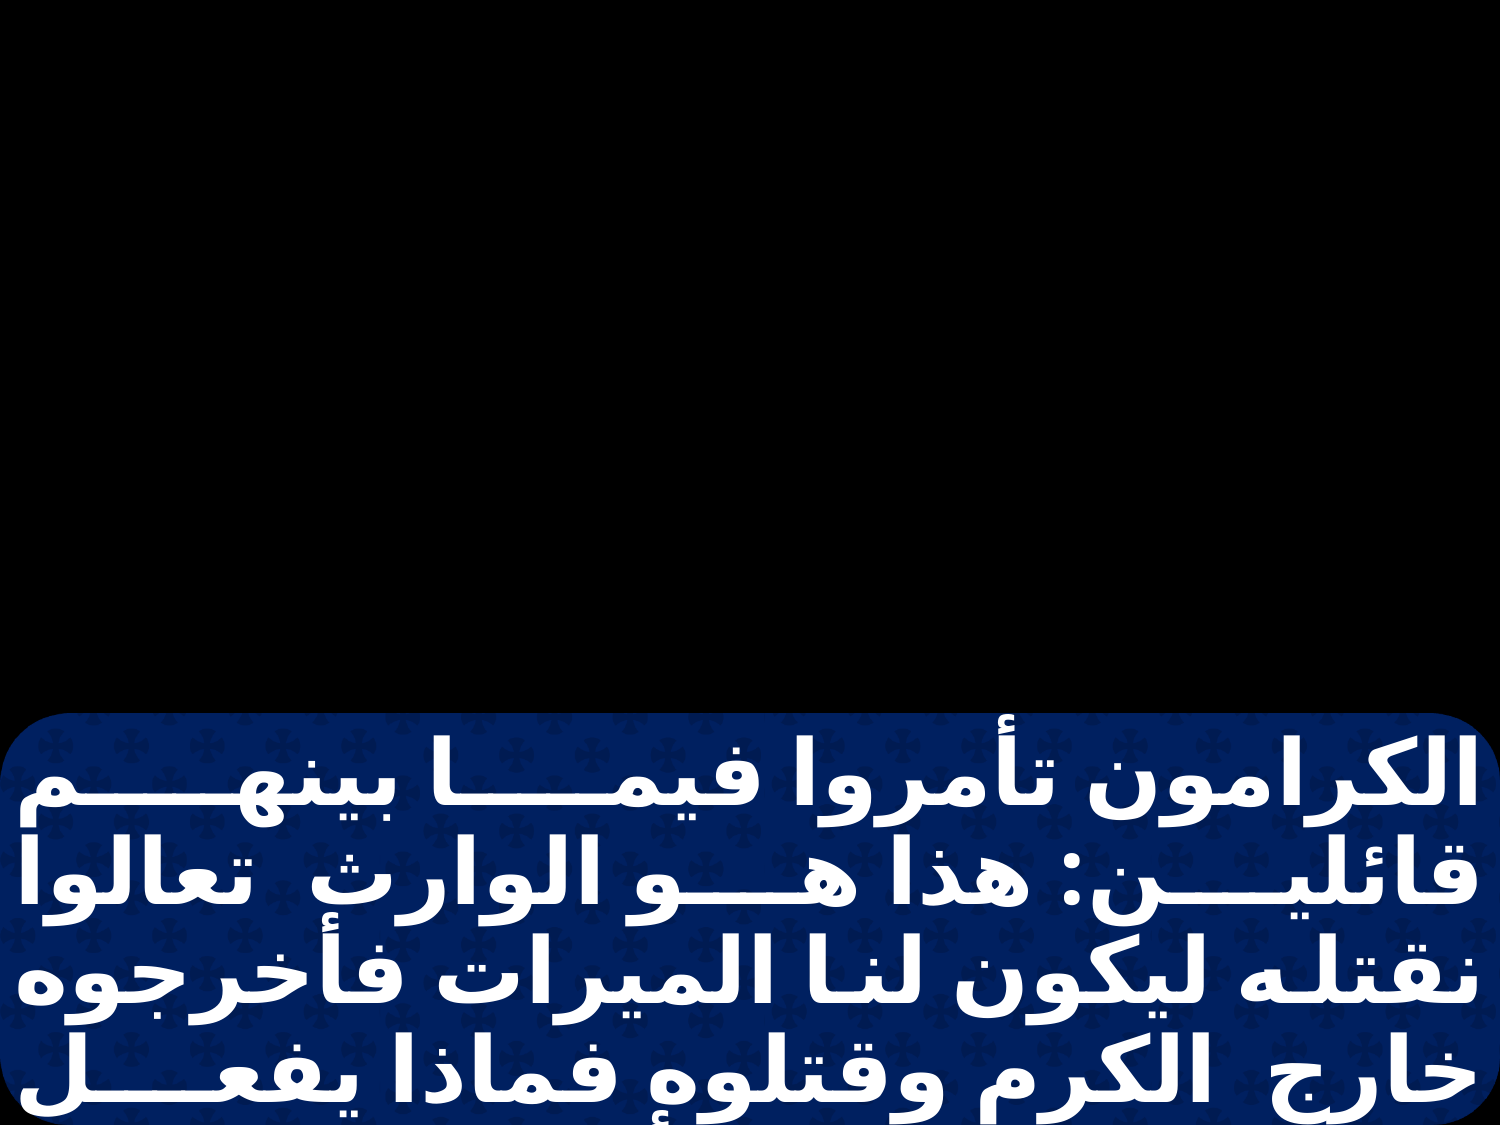

الكرامون تأمروا فيما بينهم قائلين: هذا هو الوارث  تعالوا نقتله ليكون لنا الميرات فأخرجوه خارج  الكرم وقتلوه فماذا يفعل بهم رب الكرم؟ يأتي ويهلك  الكرامين ويعطي الكرم لآخرين.". فلما سمعوا